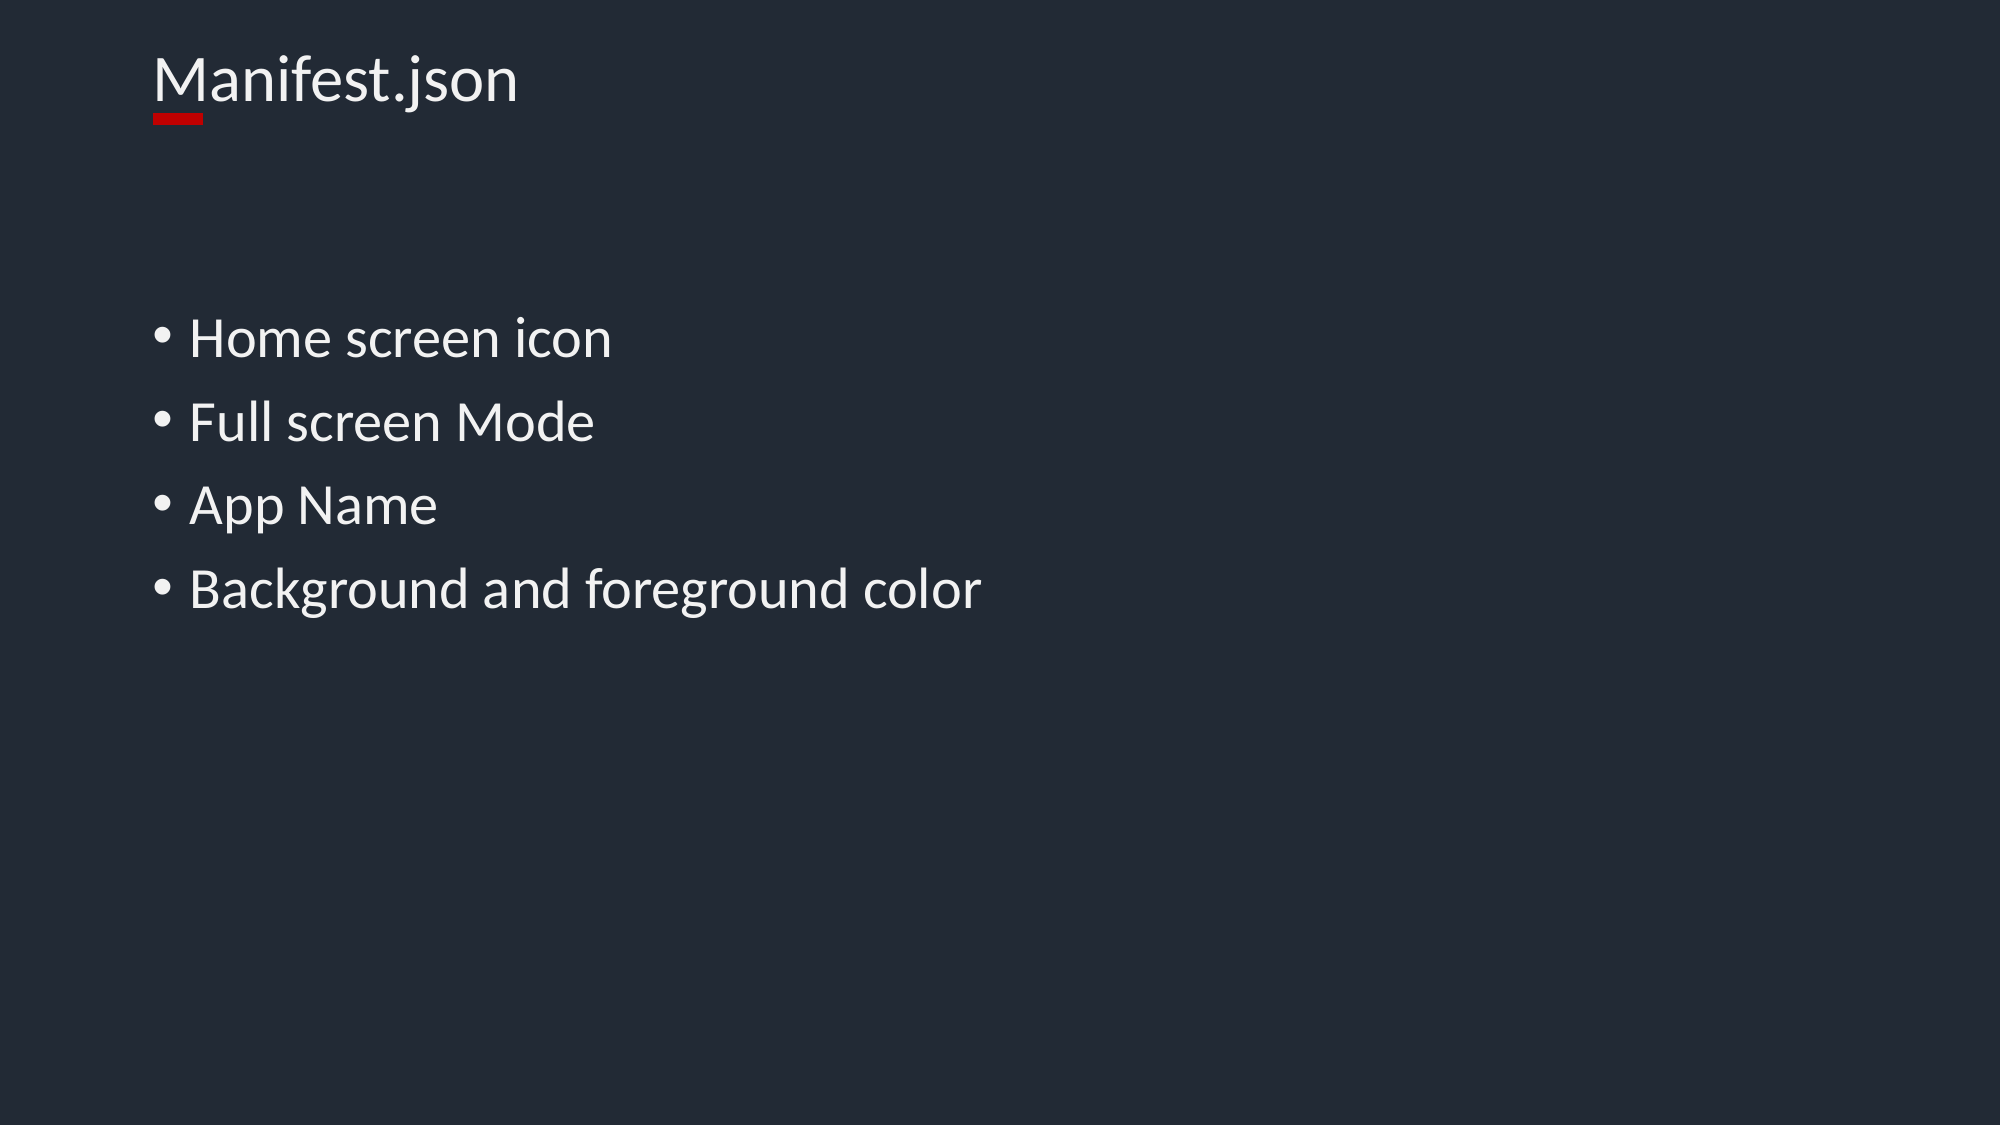

# Manifest.json
Home screen icon
Full screen Mode
App Name
Background and foreground color